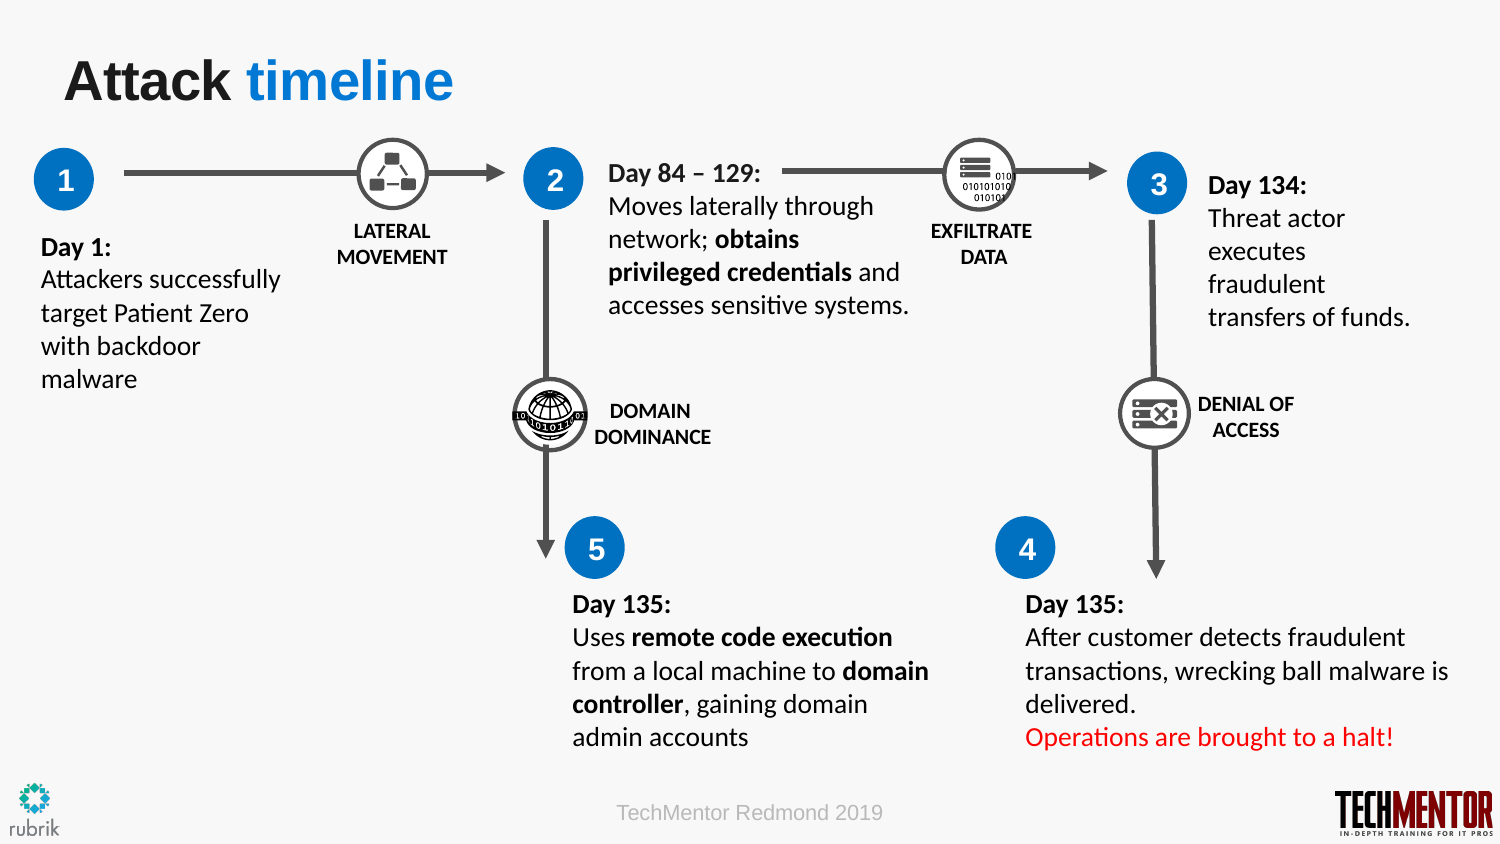

Attack timeline

2
Day 84 – 129:
Moves laterally through network; obtains
privileged credentials and accesses sensitive systems.
1
3
Day 134:
Threat actor executes fraudulent transfers of funds.
LATERAL
MOVEMENT
EXFILTRATE
DATA
Day 1:
Attackers successfully target Patient Zero with backdoor malware

DOMAIN
DOMINANCE

DENIAL OF
ACCESS
5
4
Day 135:
Uses remote code execution from a local machine to domain controller, gaining domain admin accounts
Day 135:
After customer detects fraudulent transactions, wrecking ball malware is delivered.
Operations are brought to a halt!